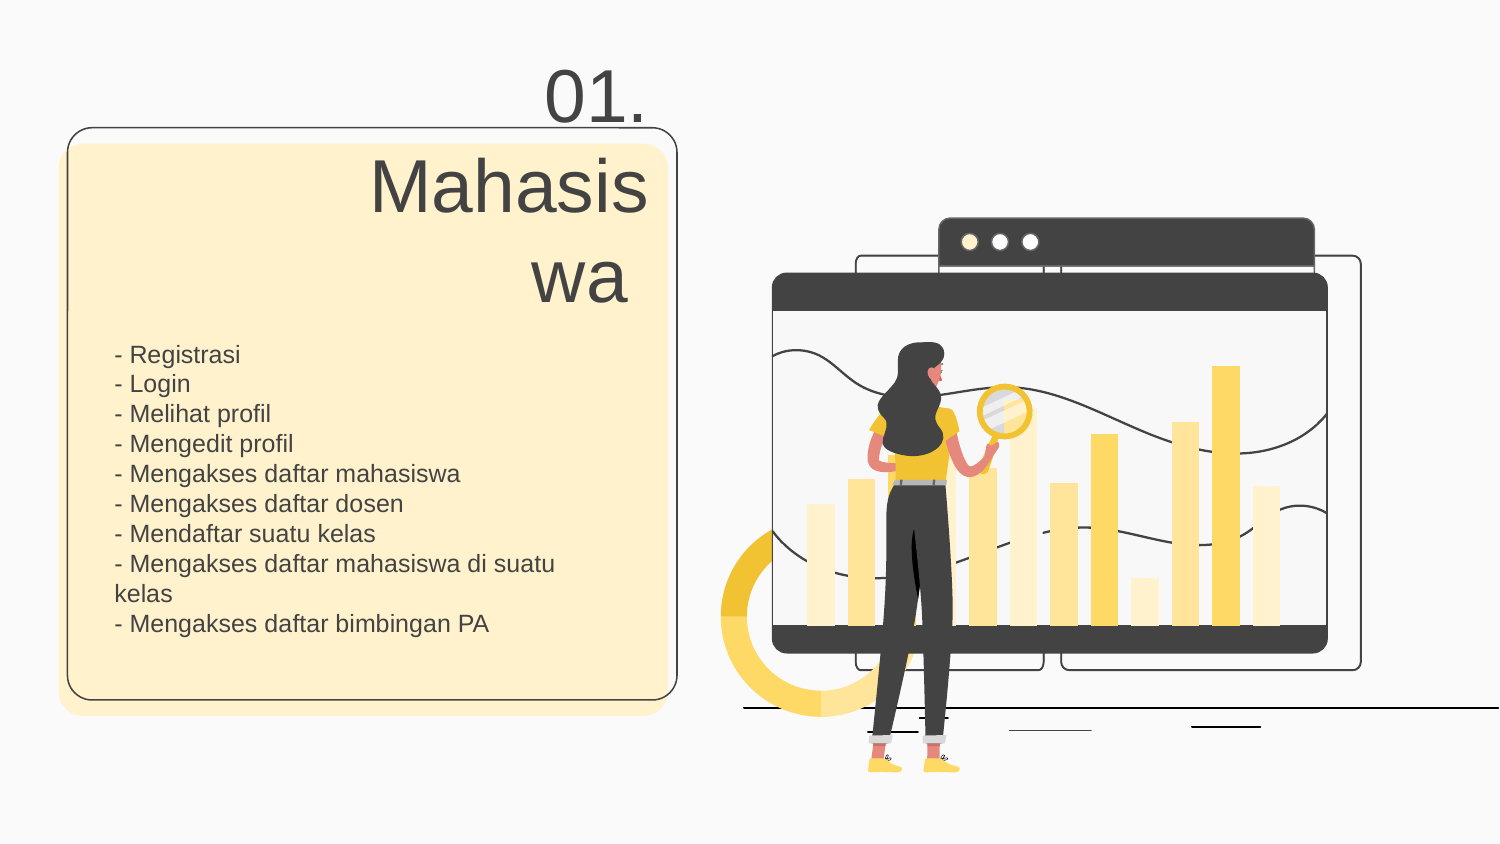

# 01. Mahasiswa

- Registrasi
- Login
- Melihat profil
- Mengedit profil
- Mengakses daftar mahasiswa
- Mengakses daftar dosen
- Mendaftar suatu kelas
- Mengakses daftar mahasiswa di suatu kelas
- Mengakses daftar bimbingan PA